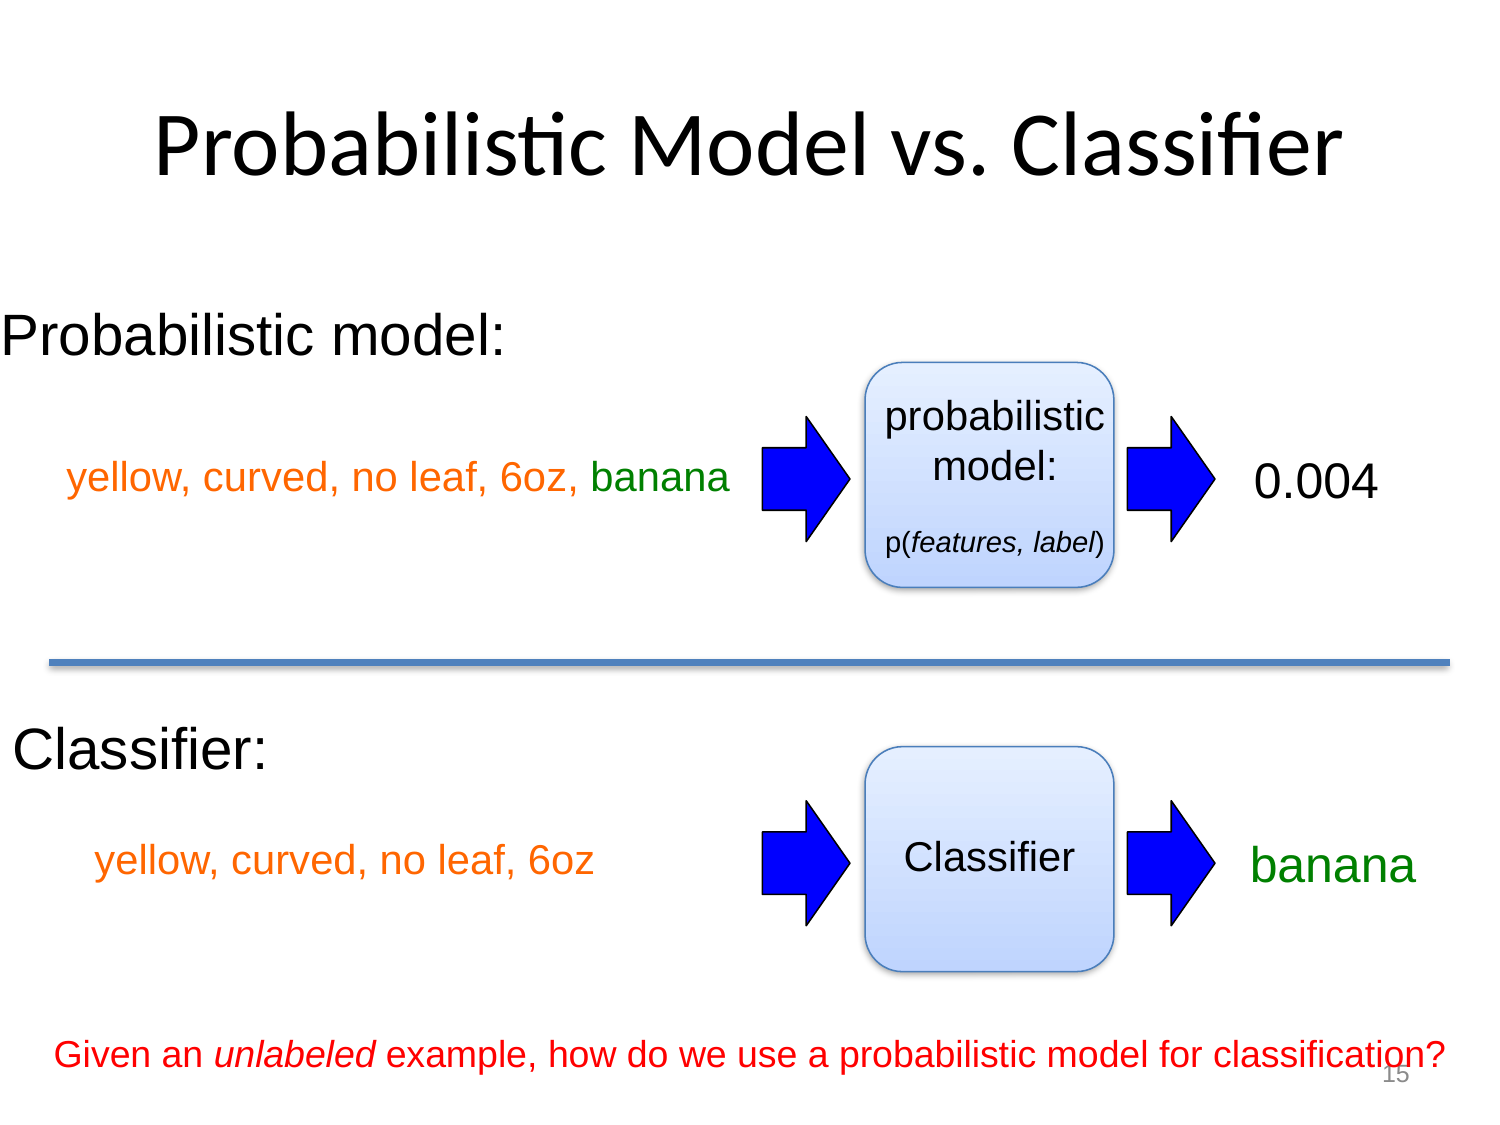

# Probabilistic Model vs. Classifier
Probabilistic model:

probabilistic model:

p(features, label)

0.004
yellow, curved, no leaf, 6oz, banana
Classifier:

Classifier

yellow, curved, no leaf, 6oz
banana
Given an unlabeled example, how do we use a probabilistic model for classification?
15